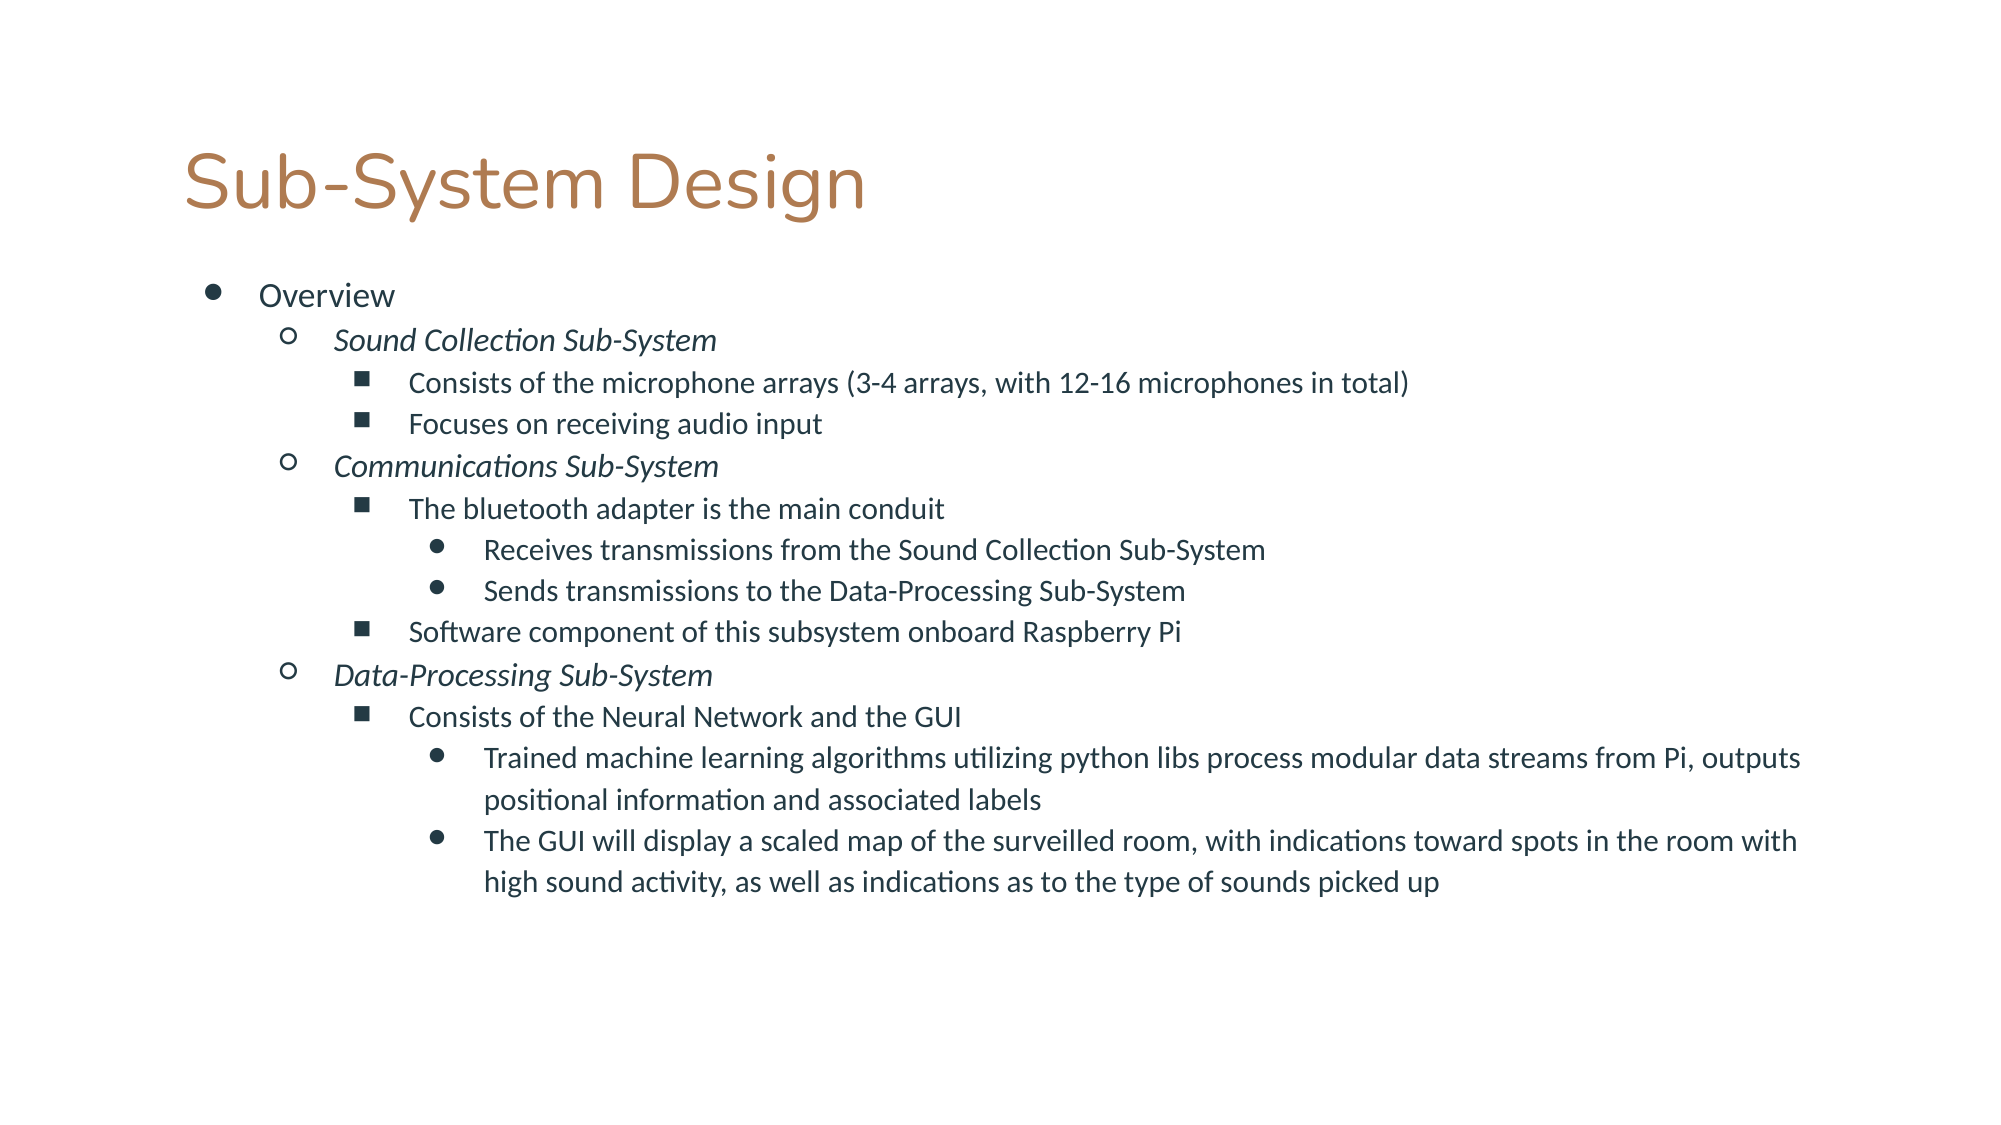

# Sub-System Design
Overview
Sound Collection Sub-System
Consists of the microphone arrays (3-4 arrays, with 12-16 microphones in total)
Focuses on receiving audio input
Communications Sub-System
The bluetooth adapter is the main conduit
Receives transmissions from the Sound Collection Sub-System
Sends transmissions to the Data-Processing Sub-System
Software component of this subsystem onboard Raspberry Pi
Data-Processing Sub-System
Consists of the Neural Network and the GUI
Trained machine learning algorithms utilizing python libs process modular data streams from Pi, outputs positional information and associated labels
The GUI will display a scaled map of the surveilled room, with indications toward spots in the room with high sound activity, as well as indications as to the type of sounds picked up